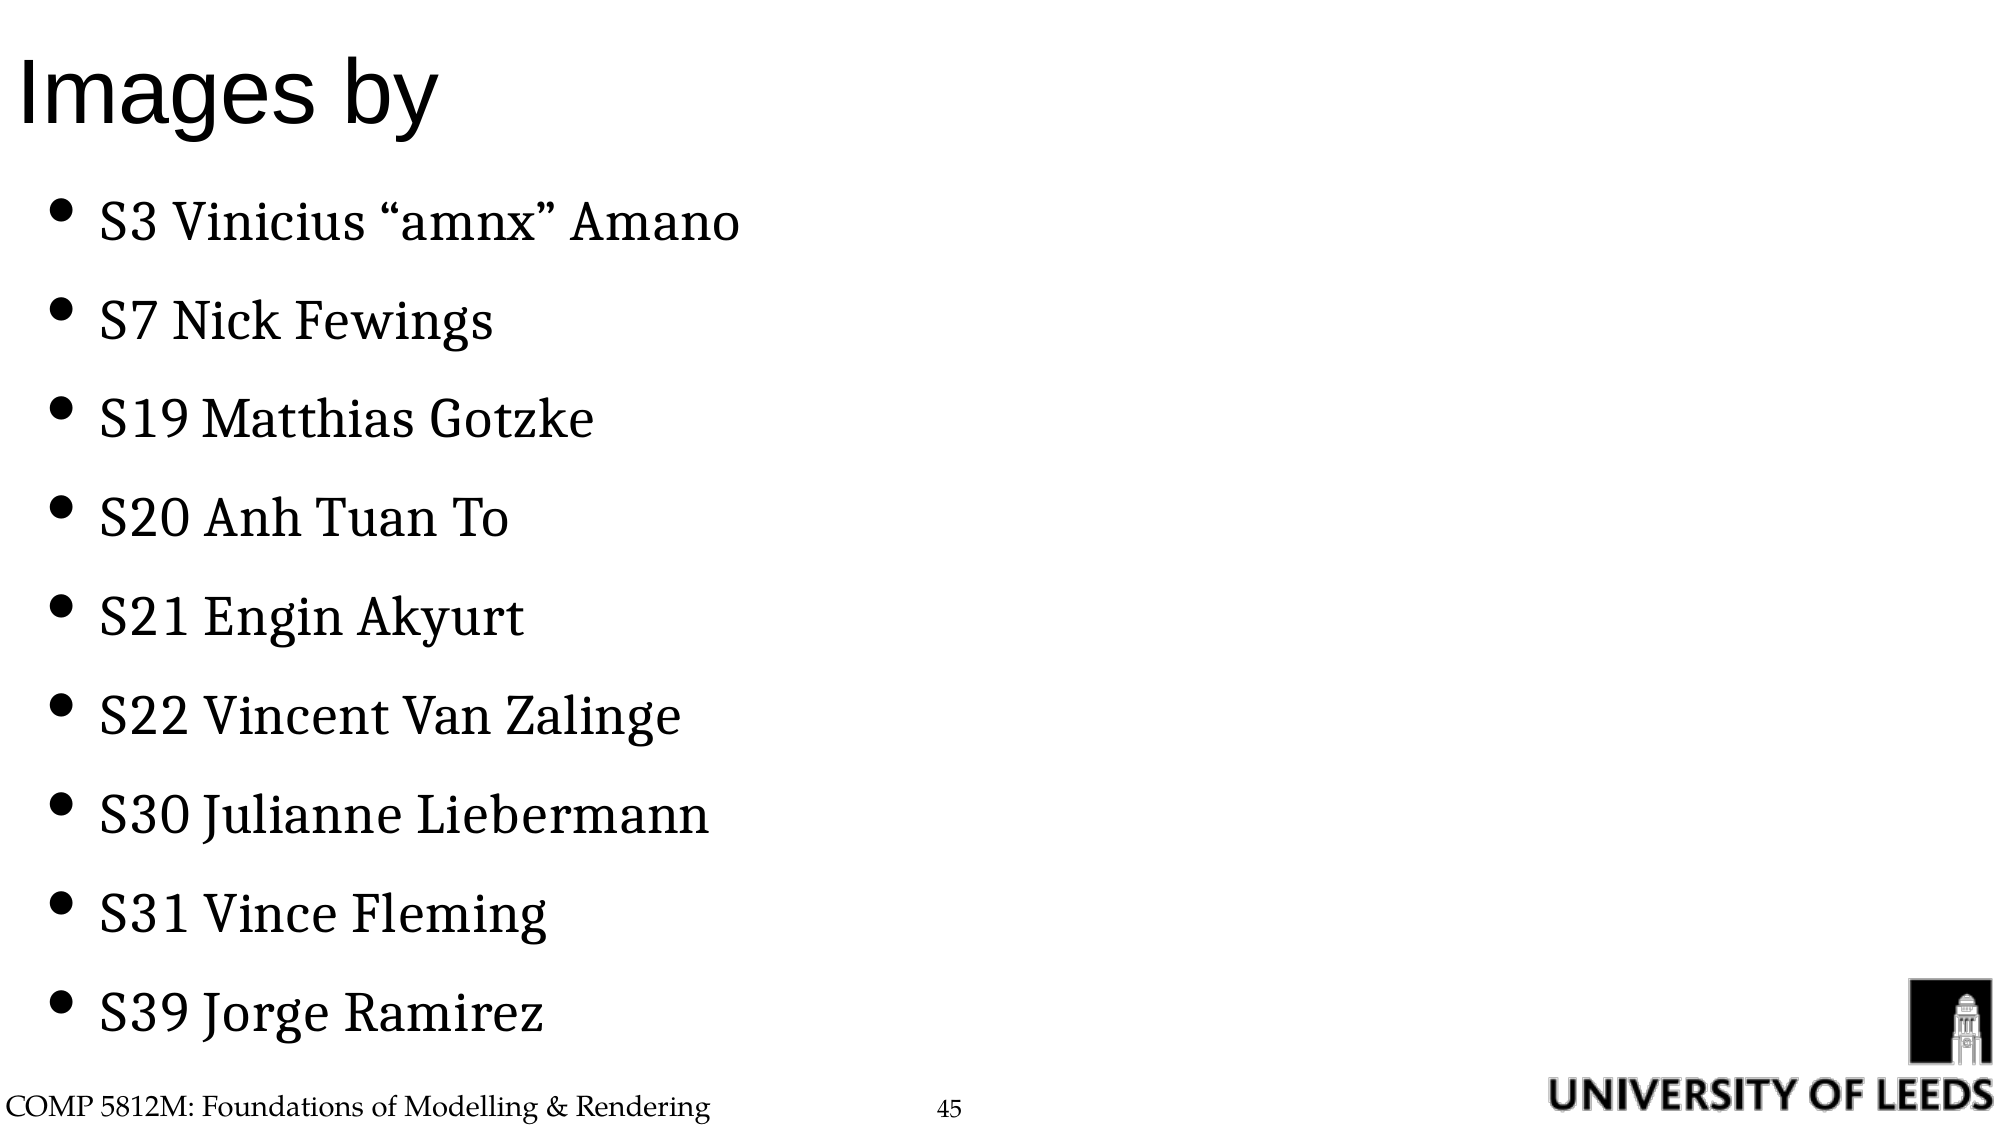

# Images by
S3 Vinicius “amnx” Amano
S7 Nick Fewings
S19 Matthias Gotzke
S20 Anh Tuan To
S21 Engin Akyurt
S22 Vincent Van Zalinge
S30 Julianne Liebermann
S31 Vince Fleming
S39 Jorge Ramirez